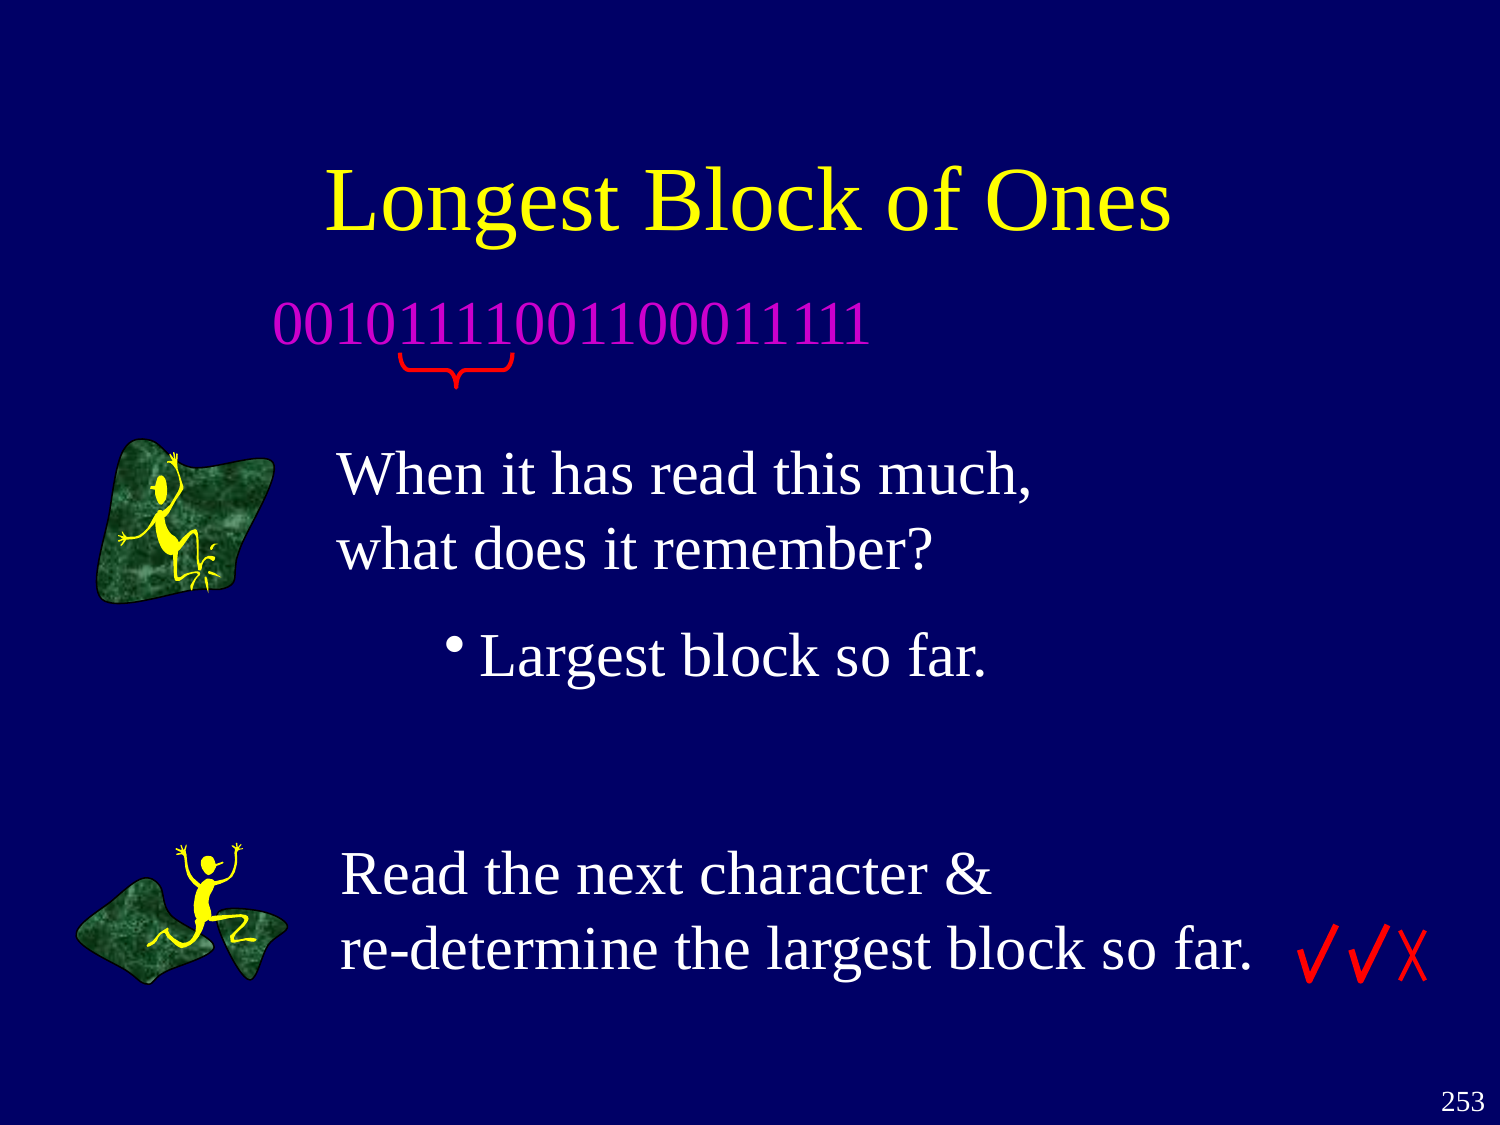

# Longest Block of Ones
00101111001100011
1
1
1

Largest block so far.
When it has read this much,
what does it remember?

Read the next character &
re-determine the largest block so far.